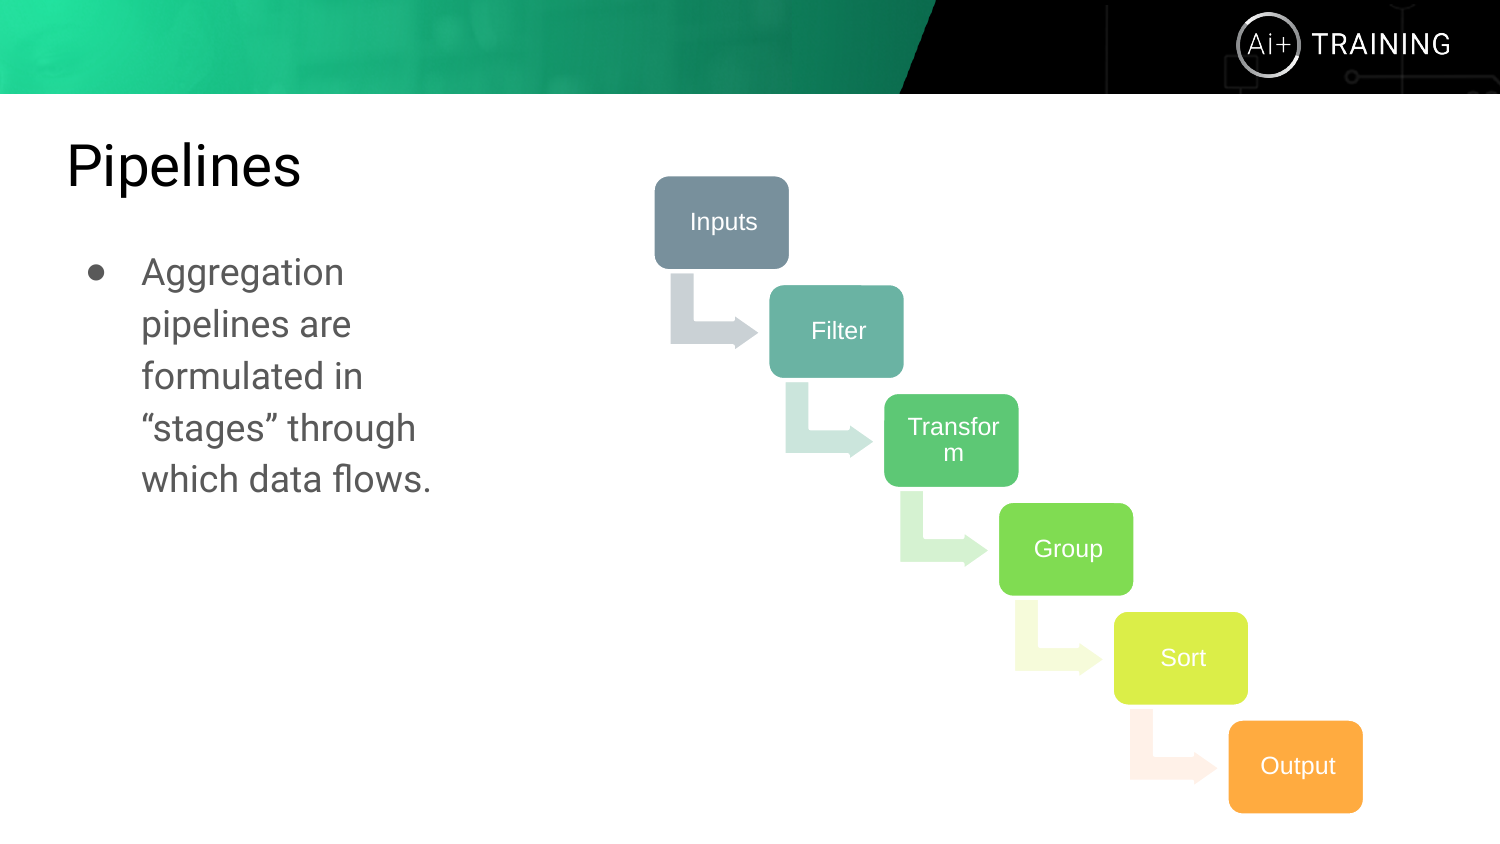

# Pipelines
Inputs
Filter
Transform
Group
Sort
Output
Aggregation pipelines are formulated in “stages” through which data flows.